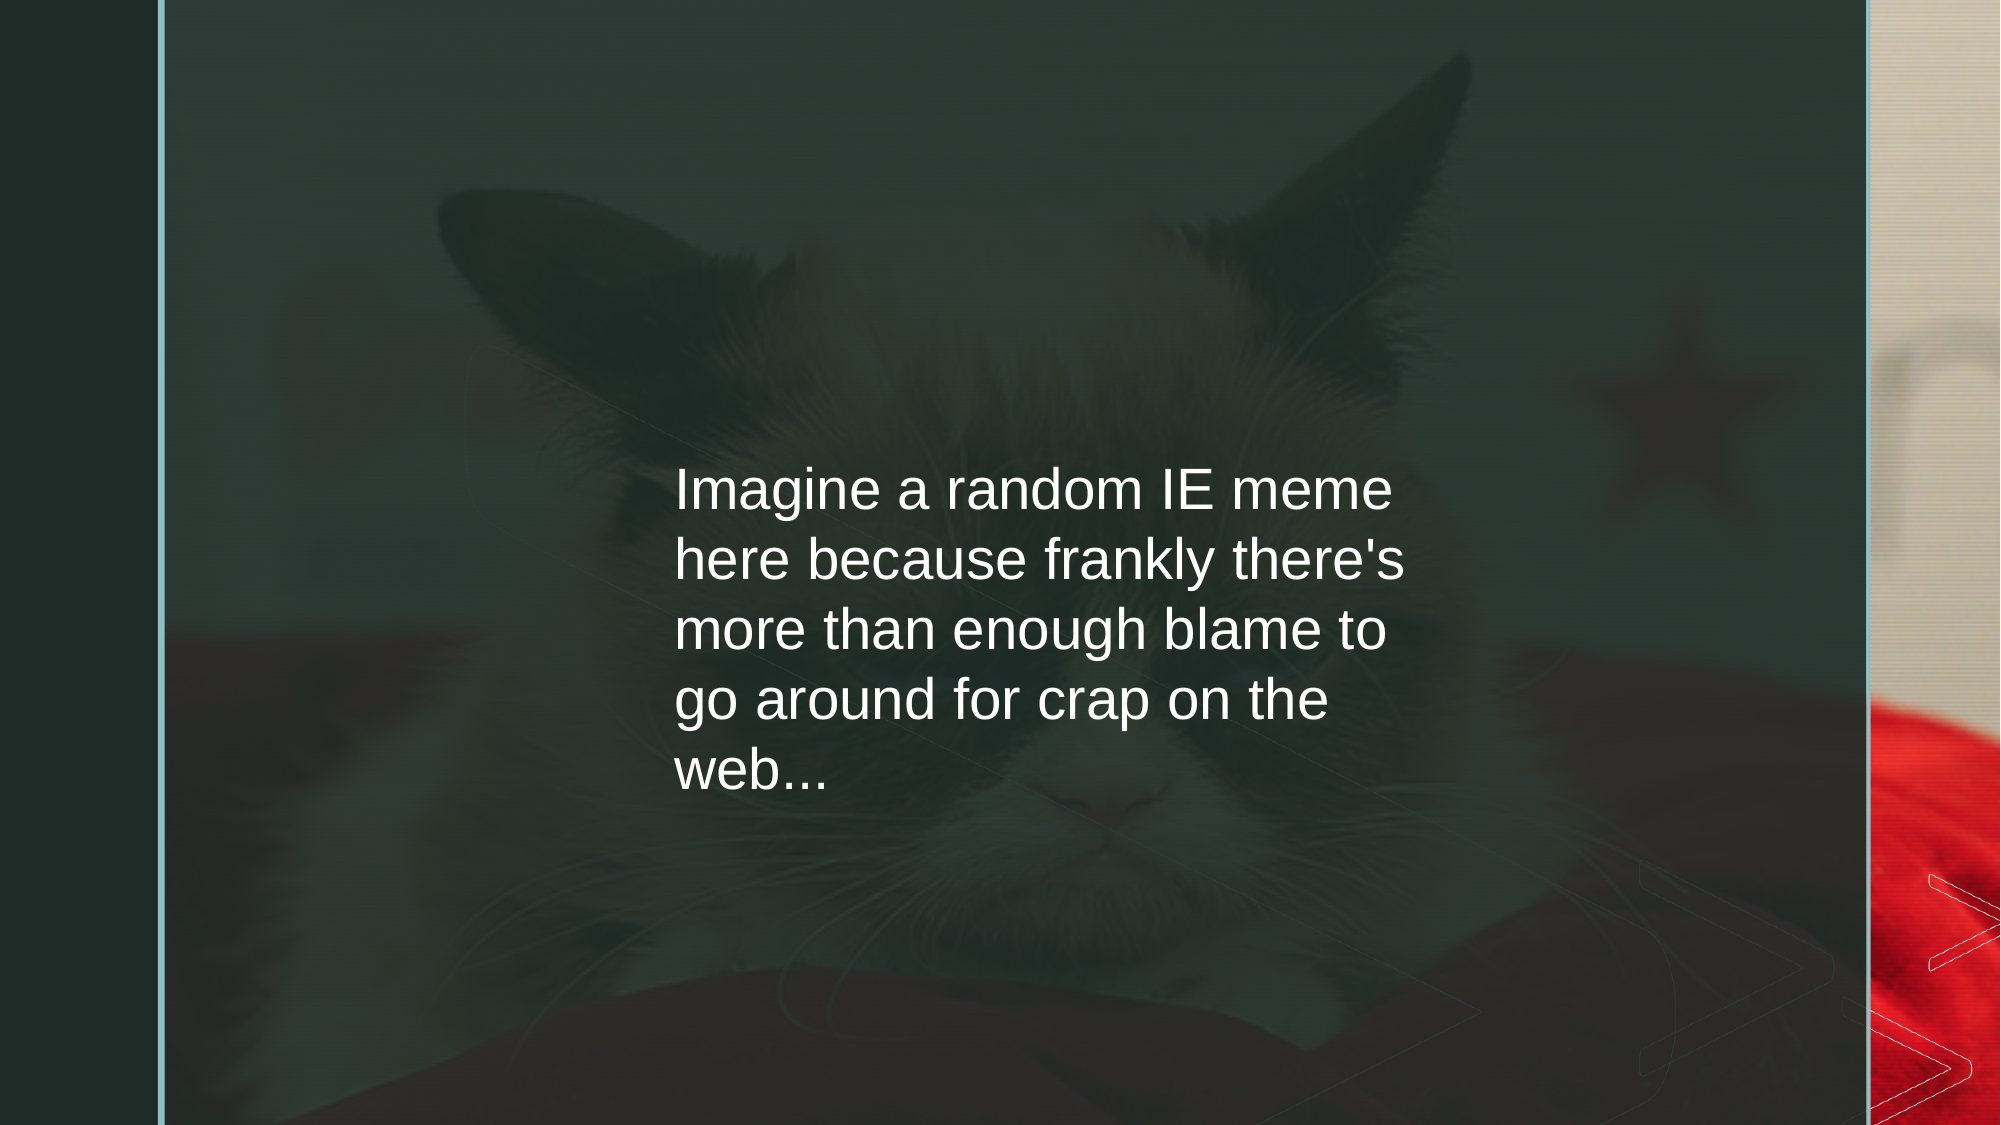

Imagine a random IE meme here because frankly there's more than enough blame to go around for crap on the web...